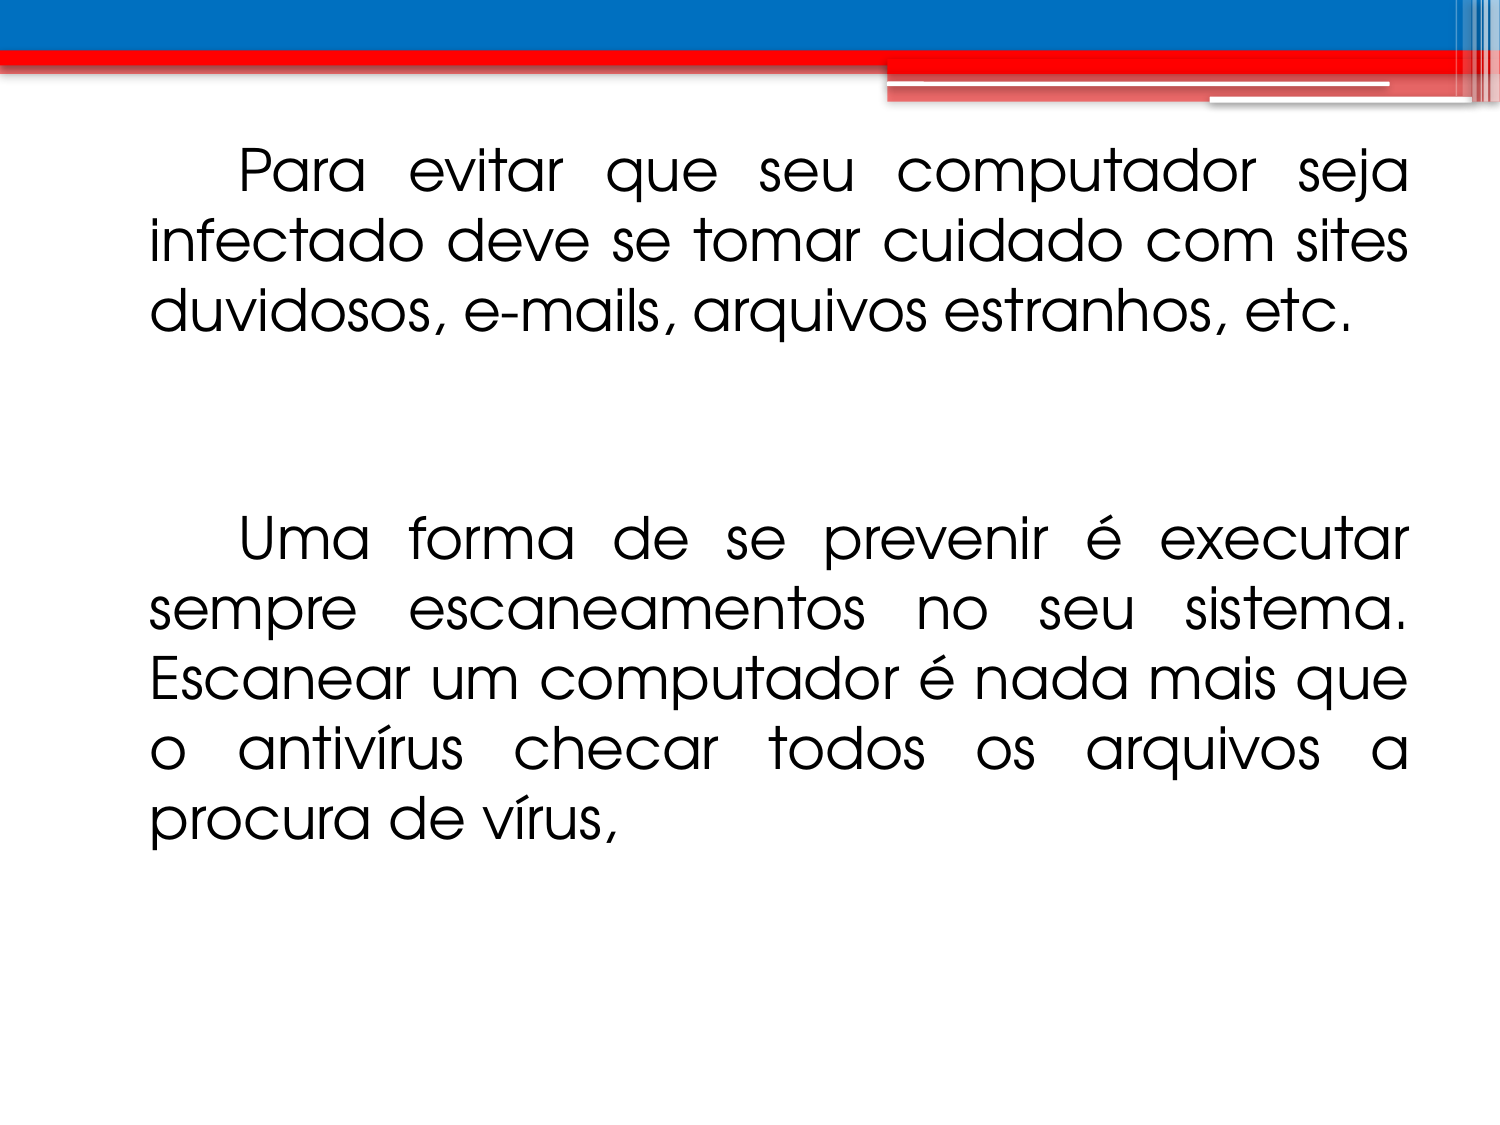

Para evitar que seu computador seja infectado deve se tomar cuidado com sites duvidosos, e-mails, arquivos estranhos, etc.

Uma forma de se prevenir é executar sempre escaneamentos no seu sistema. Escanear um computador é nada mais que o antivírus checar todos os arquivos a procura de vírus,